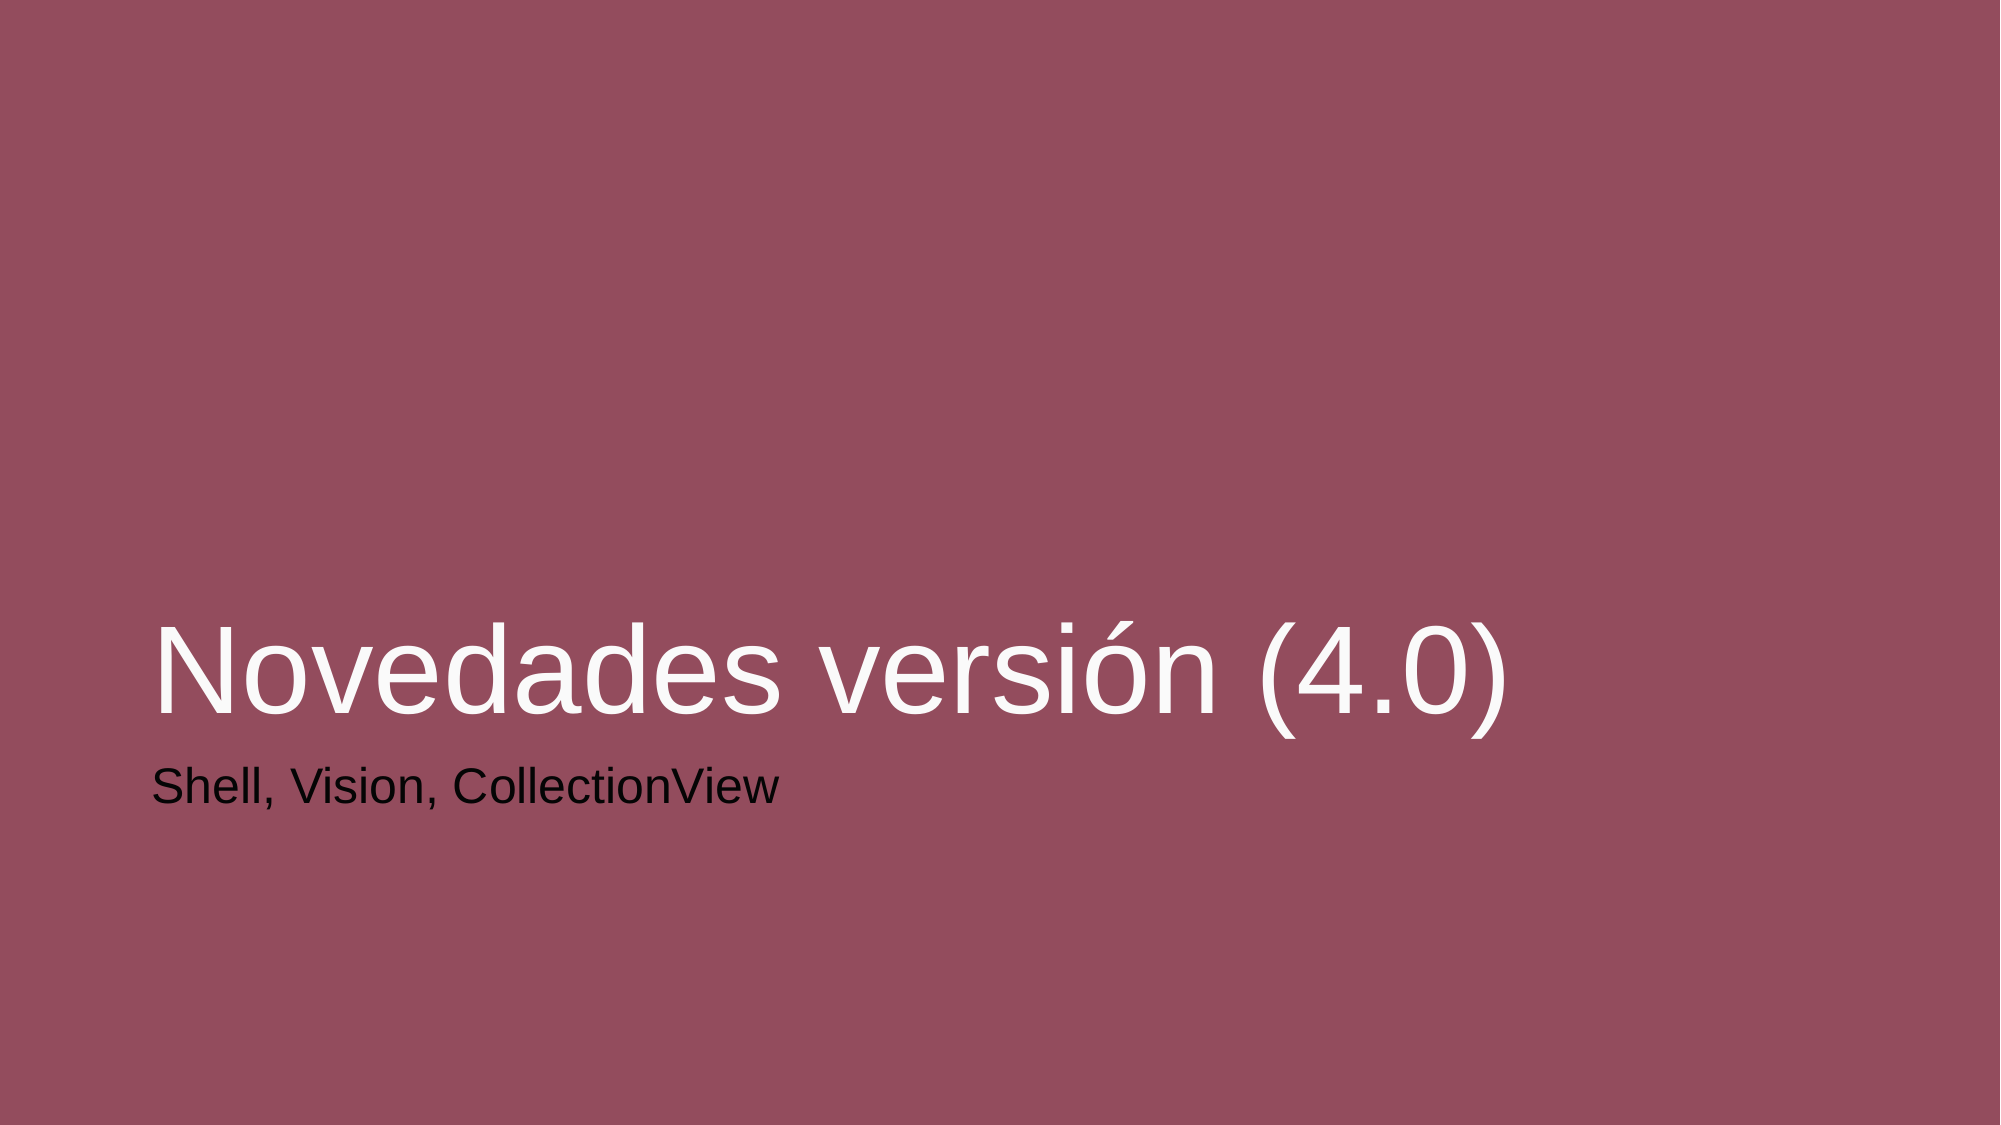

# Novedades versión (4.0)
Shell, Vision, CollectionView